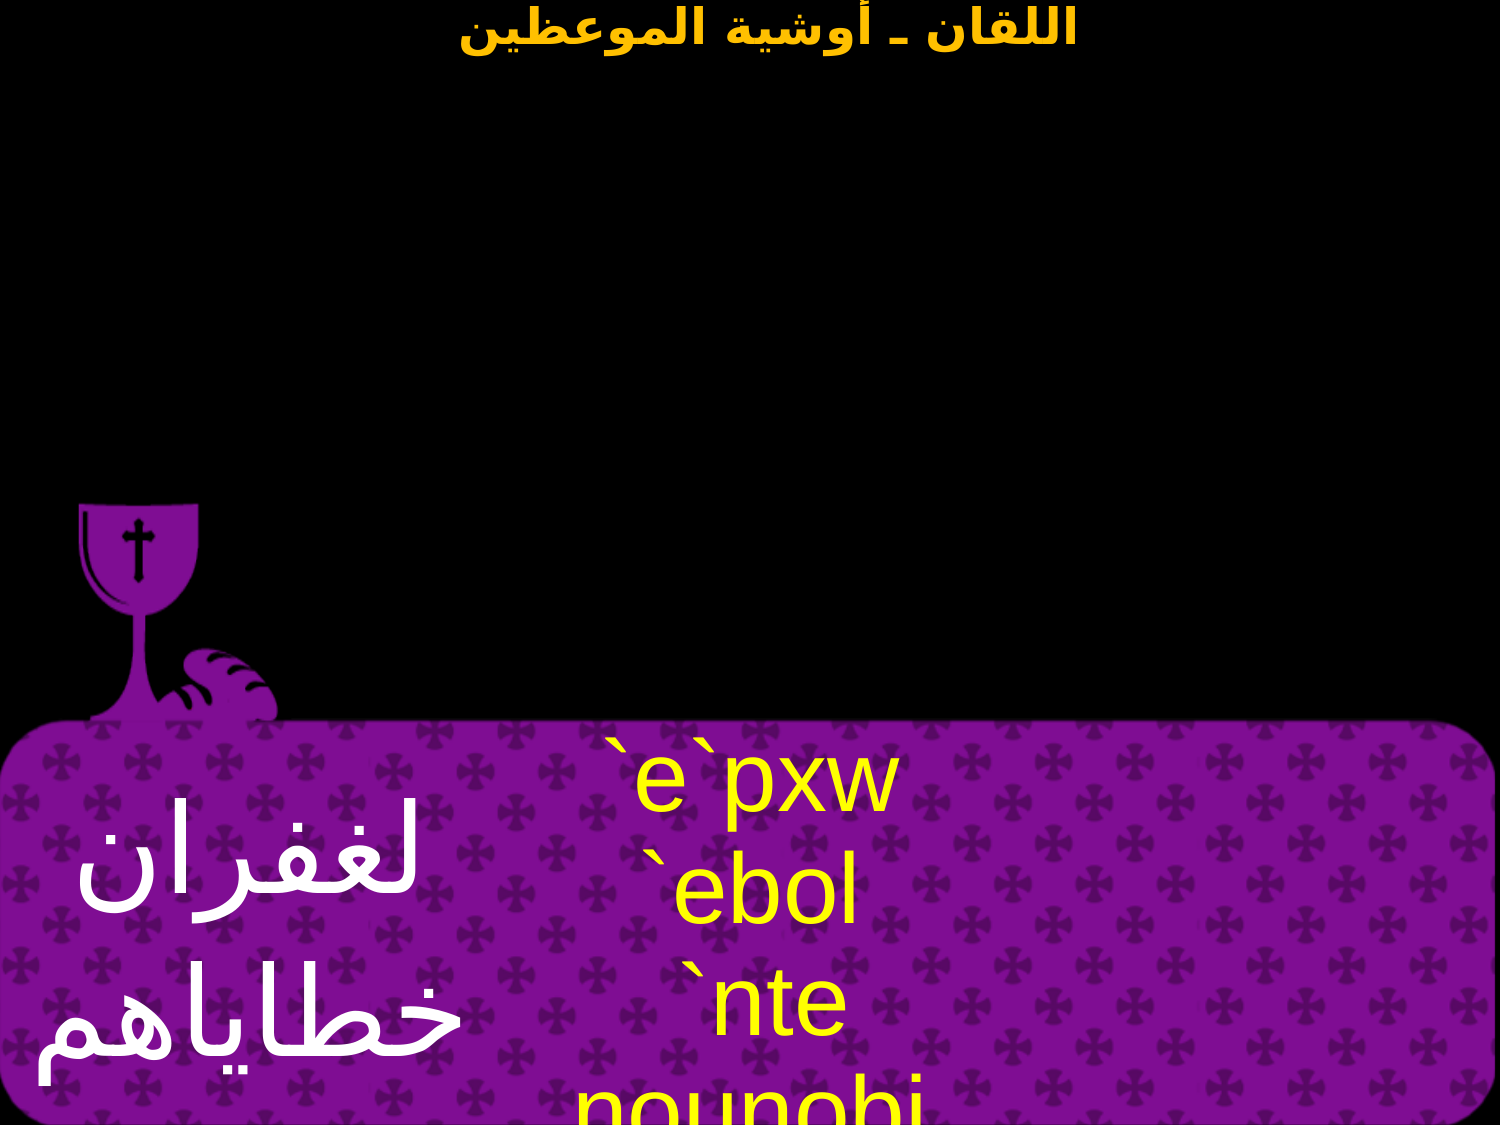

| لغفران خطاياهم | `e`pxw `ebol `nte nounobi |  |
| --- | --- | --- |